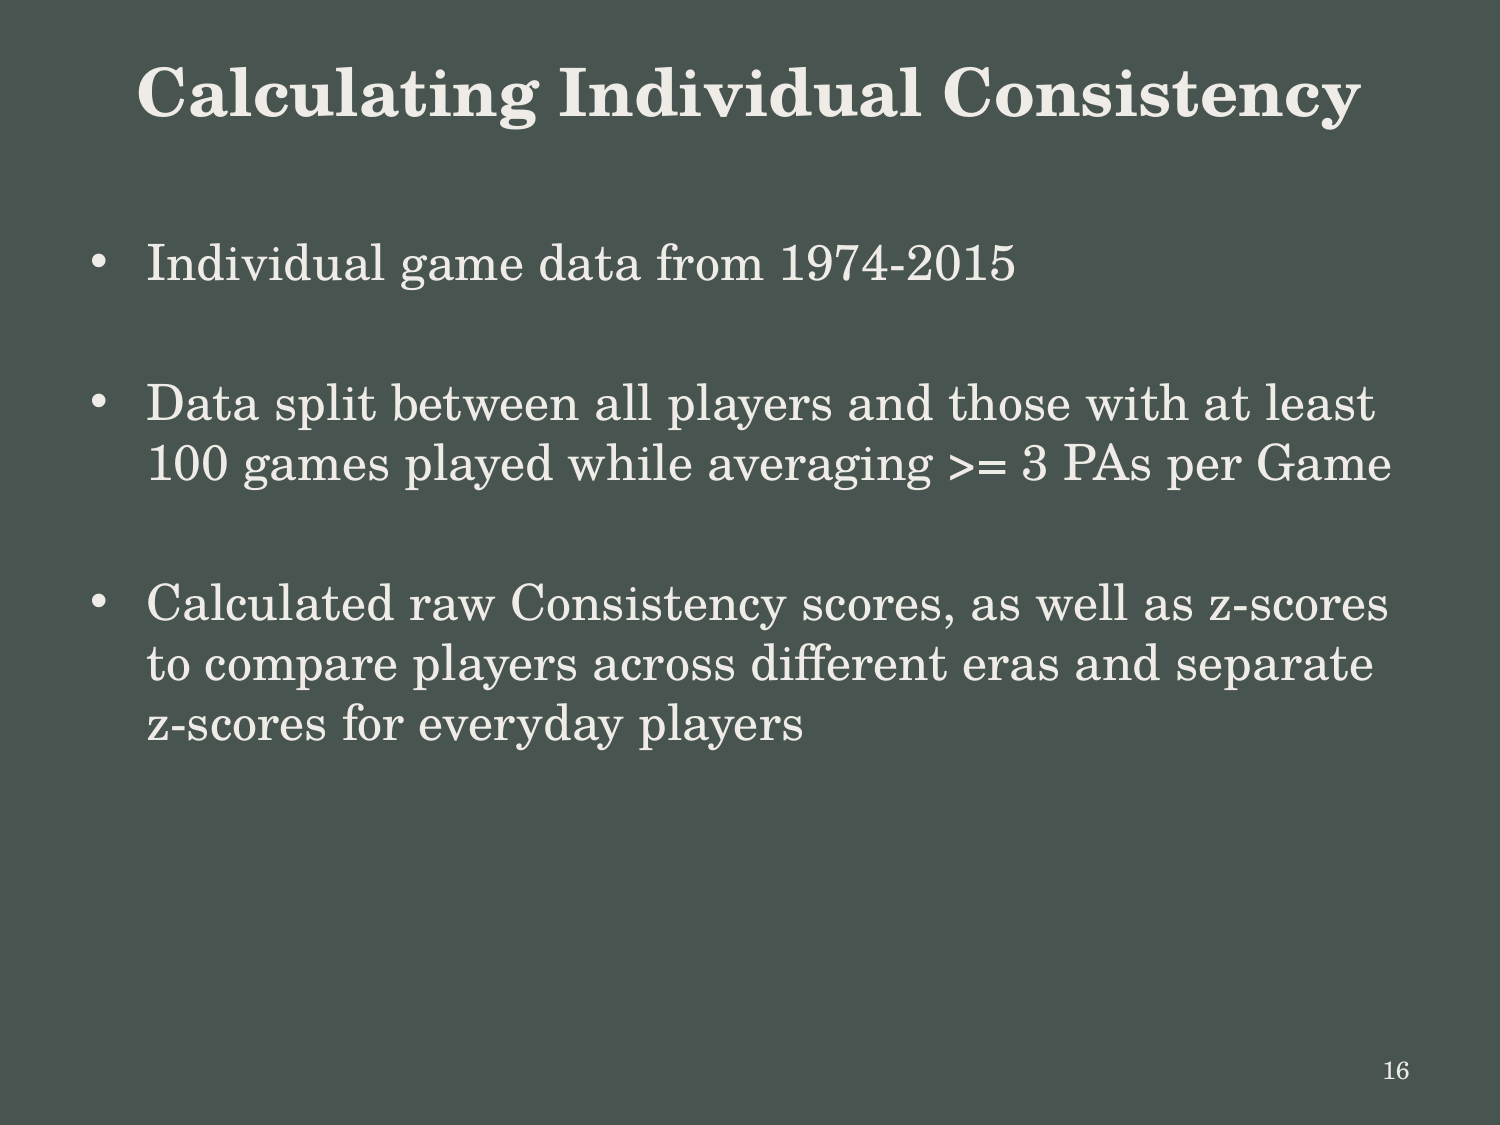

# Calculating Individual Consistency

Individual game data from 1974-2015

Data split between all players and those with at least 100 games played while averaging >= 3 PAs per Game

Calculated raw Consistency scores, as well as z-scores to compare players across different eras and separate z-scores for everyday players
16